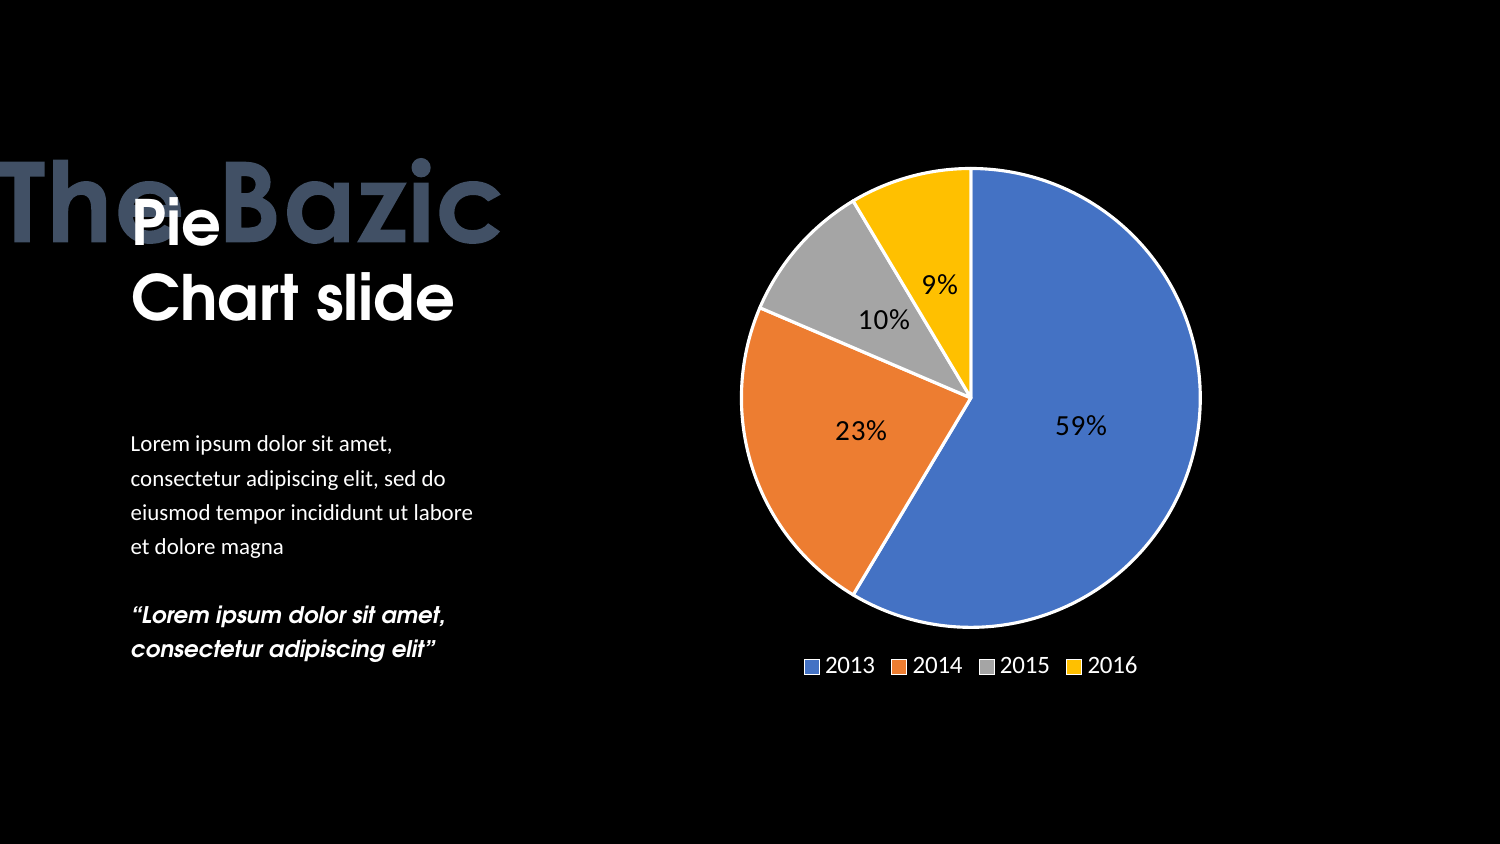

### Chart

| Category | Sales |
|---|---|
| 2013 | 8.2 |
| 2014 | 3.2 |
| 2015 | 1.4 |
| 2016 | 1.2 |
Pie
Chart slide
Lorem ipsum dolor sit amet, consectetur adipiscing elit, sed do eiusmod tempor incididunt ut labore et dolore magna

“Lorem ipsum dolor sit amet, consectetur adipiscing elit”